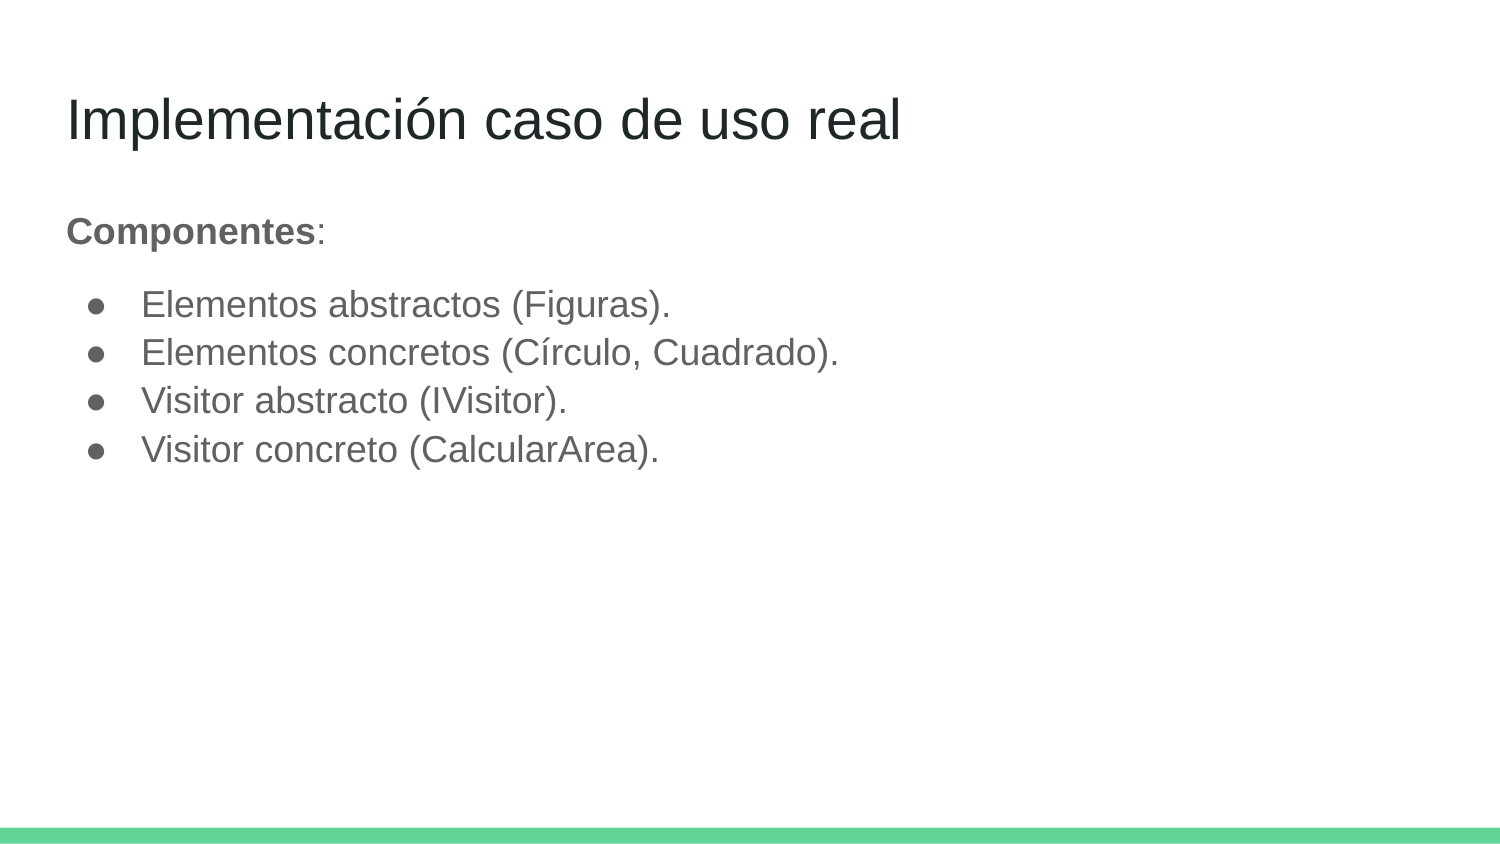

# Implementación caso de uso real
Componentes:
Elementos abstractos (Figuras).
Elementos concretos (Círculo, Cuadrado).
Visitor abstracto (IVisitor).
Visitor concreto (CalcularArea).